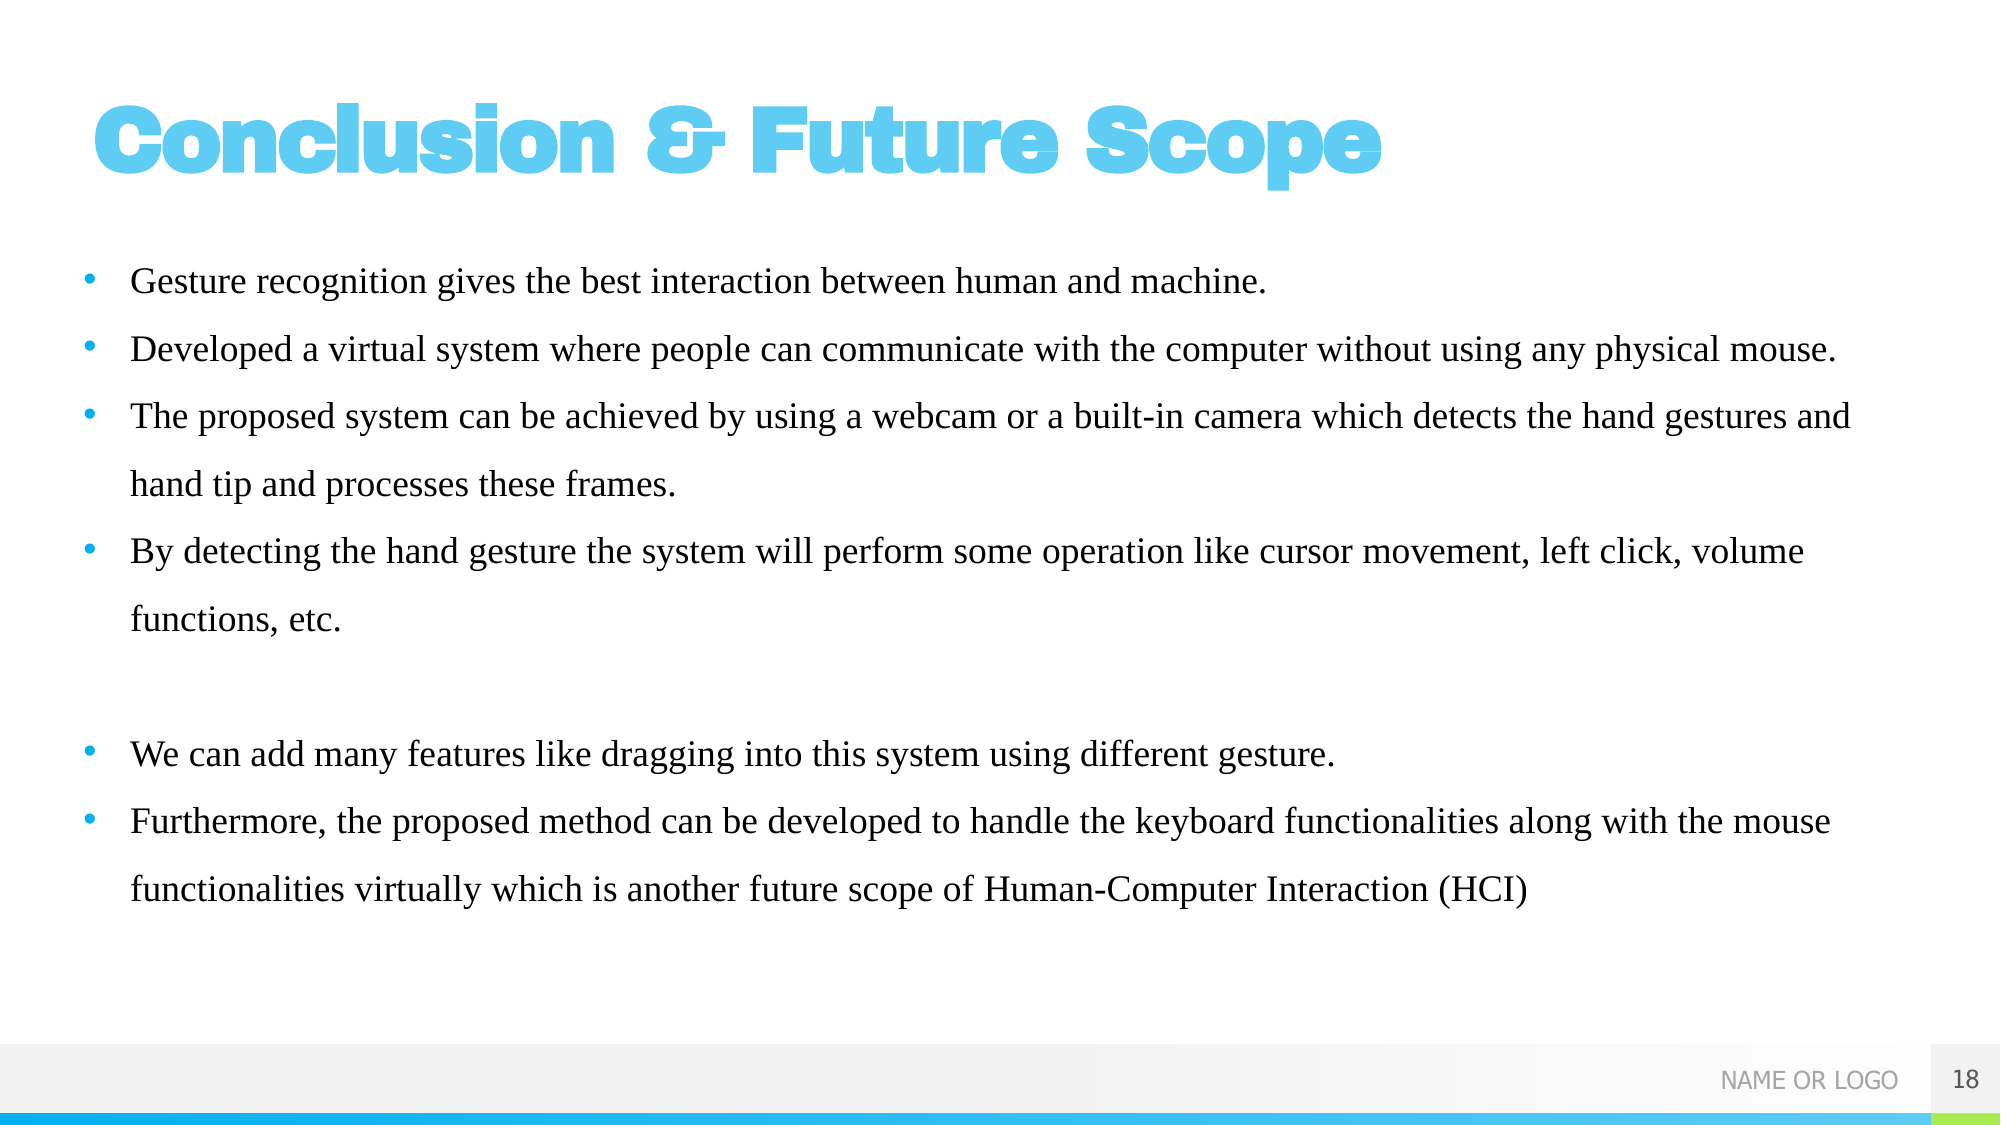

# Conclusion & Future Scope

Gesture recognition gives the best interaction between human and machine.
Developed a virtual system where people can communicate with the computer without using any physical mouse.
The proposed system can be achieved by using a webcam or a built-in camera which detects the hand gestures and hand tip and processes these frames.
By detecting the hand gesture the system will perform some operation like cursor movement, left click, volume functions, etc.

We can add many features like dragging into this system using different gesture.
Furthermore, the proposed method can be developed to handle the keyboard functionalities along with the mouse functionalities virtually which is another future scope of Human-Computer Interaction (HCI)

18